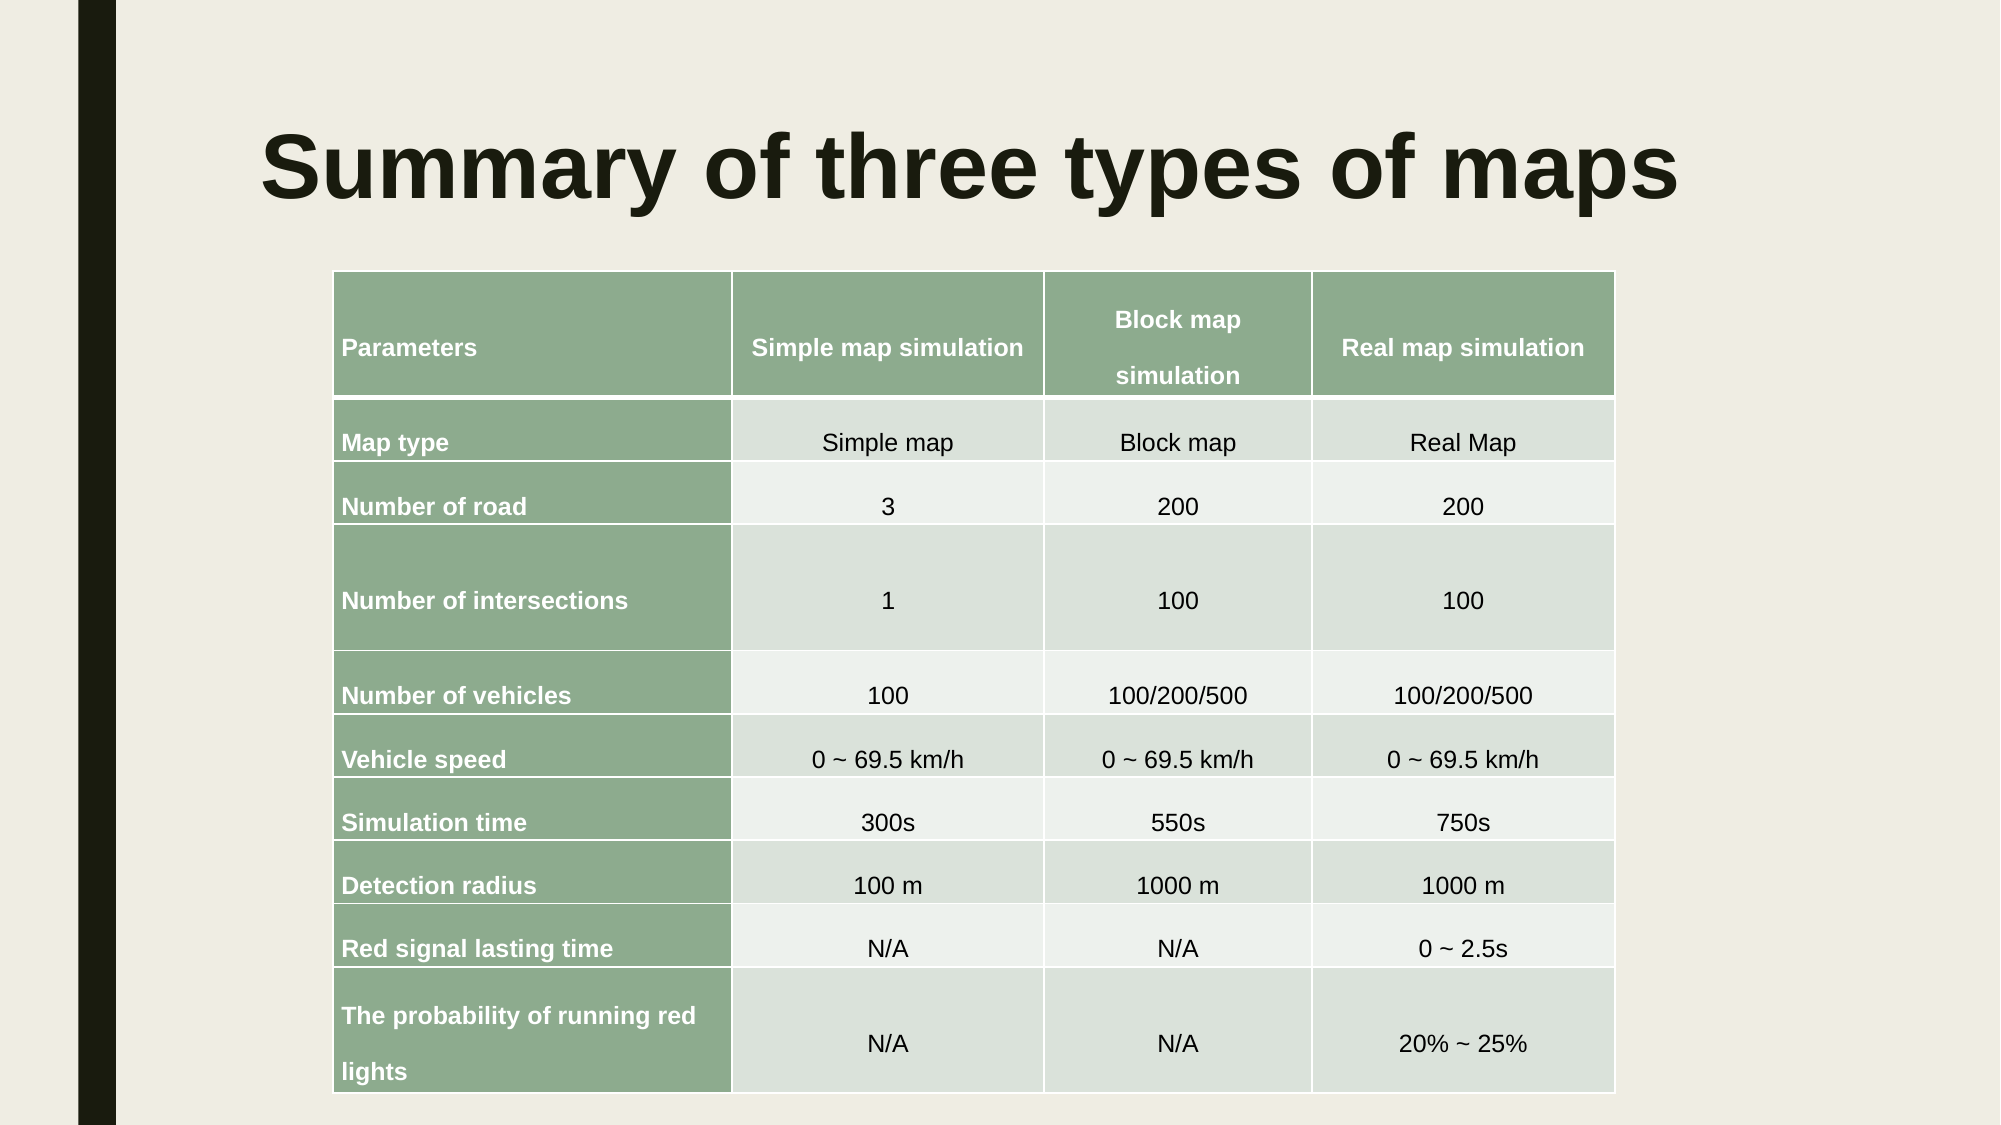

# Summary of three types of maps
| Parameters | Simple map simulation | Block map simulation | Real map simulation |
| --- | --- | --- | --- |
| Map type | Simple map | Block map | Real Map |
| Number of road | 3 | 200 | 200 |
| Number of intersections | 1 | 100 | 100 |
| Number of vehicles | 100 | 100/200/500 | 100/200/500 |
| Vehicle speed | 0 ~ 69.5 km/h | 0 ~ 69.5 km/h | 0 ~ 69.5 km/h |
| Simulation time | 300s | 550s | 750s |
| Detection radius | 100 m | 1000 m | 1000 m |
| Red signal lasting time | N/A | N/A | 0 ~ 2.5s |
| The probability of running red lights | N/A | N/A | 20% ~ 25% |